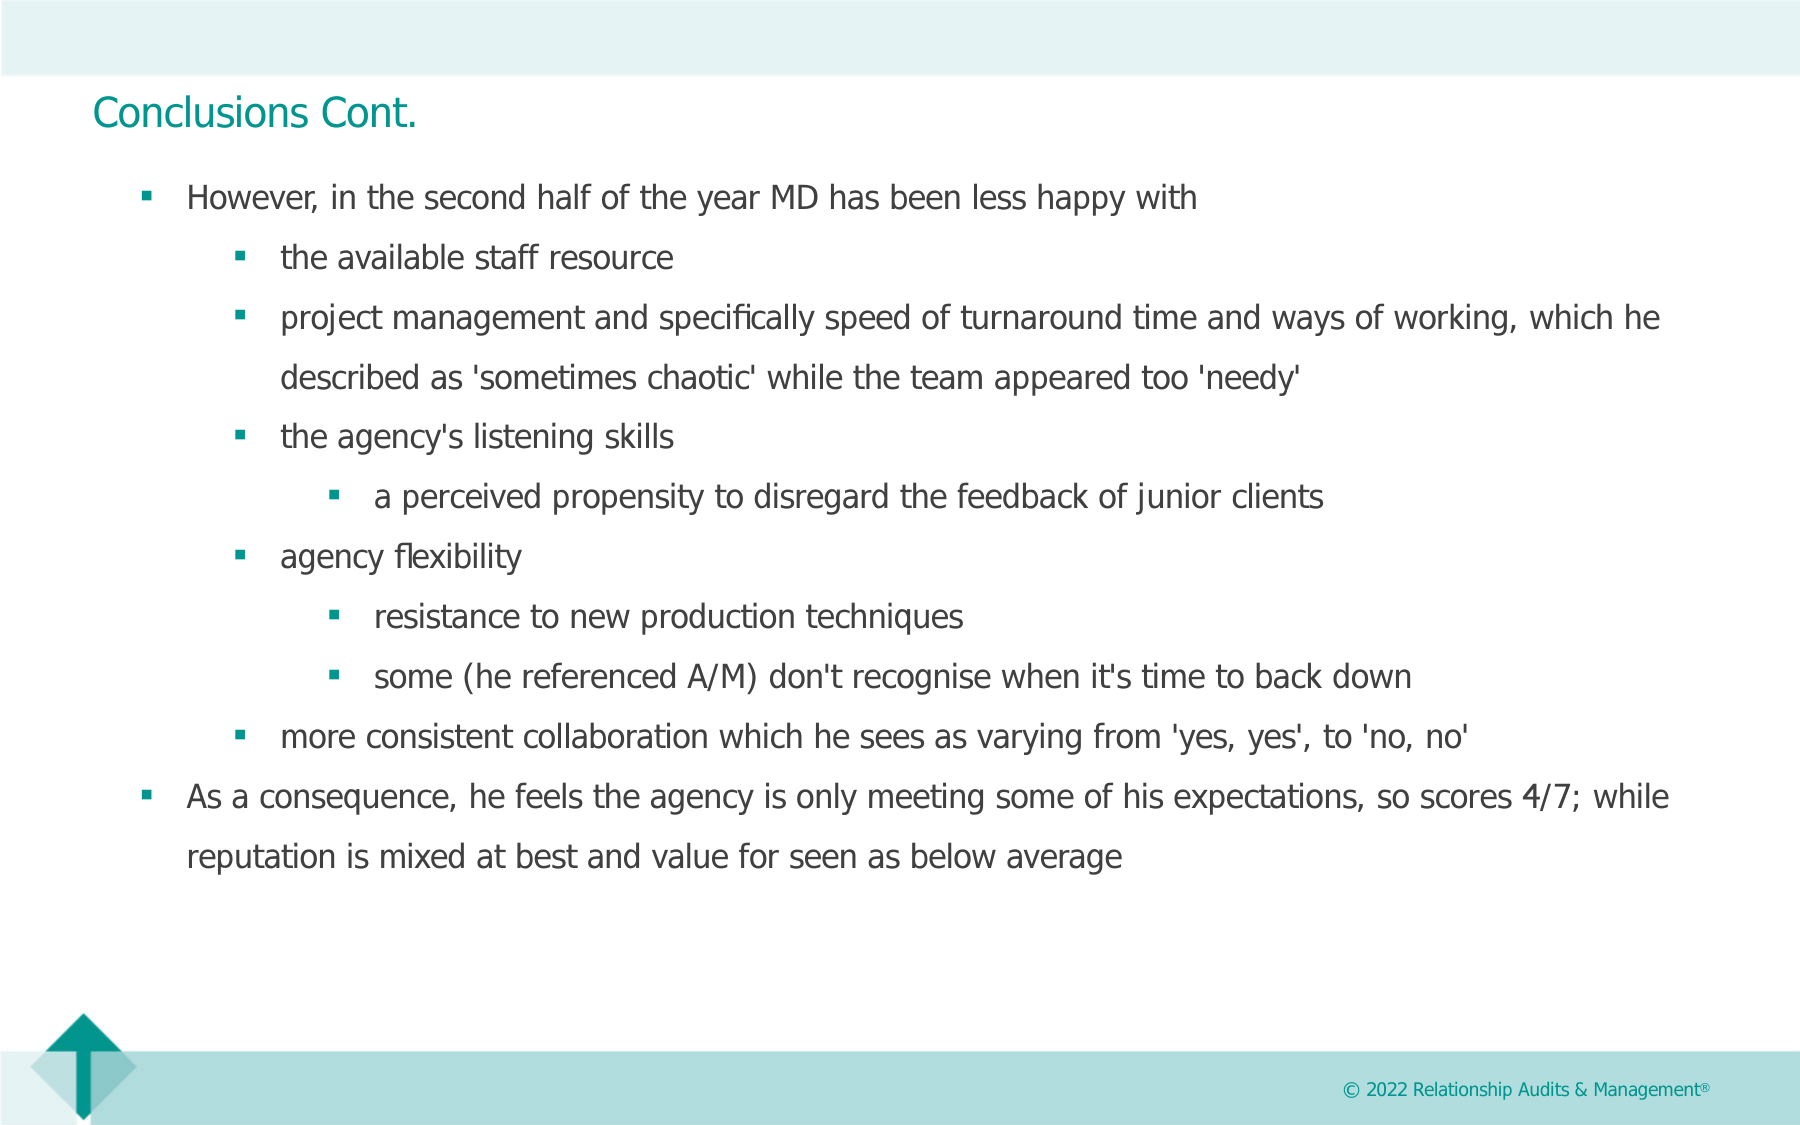

Conclusions Cont.
However, in the second half of the year MD has been less happy with
the available staff resource
project management and specifically speed of turnaround time and ways of working, which he described as 'sometimes chaotic' while the team appeared too 'needy'
the agency's listening skills
a perceived propensity to disregard the feedback of junior clients
agency flexibility
resistance to new production techniques
some (he referenced A/M) don't recognise when it's time to back down
more consistent collaboration which he sees as varying from 'yes, yes', to 'no, no'
As a consequence, he feels the agency is only meeting some of his expectations, so scores 4/7; while reputation is mixed at best and value for seen as below average

© 2022 Relationship Audits & Management®